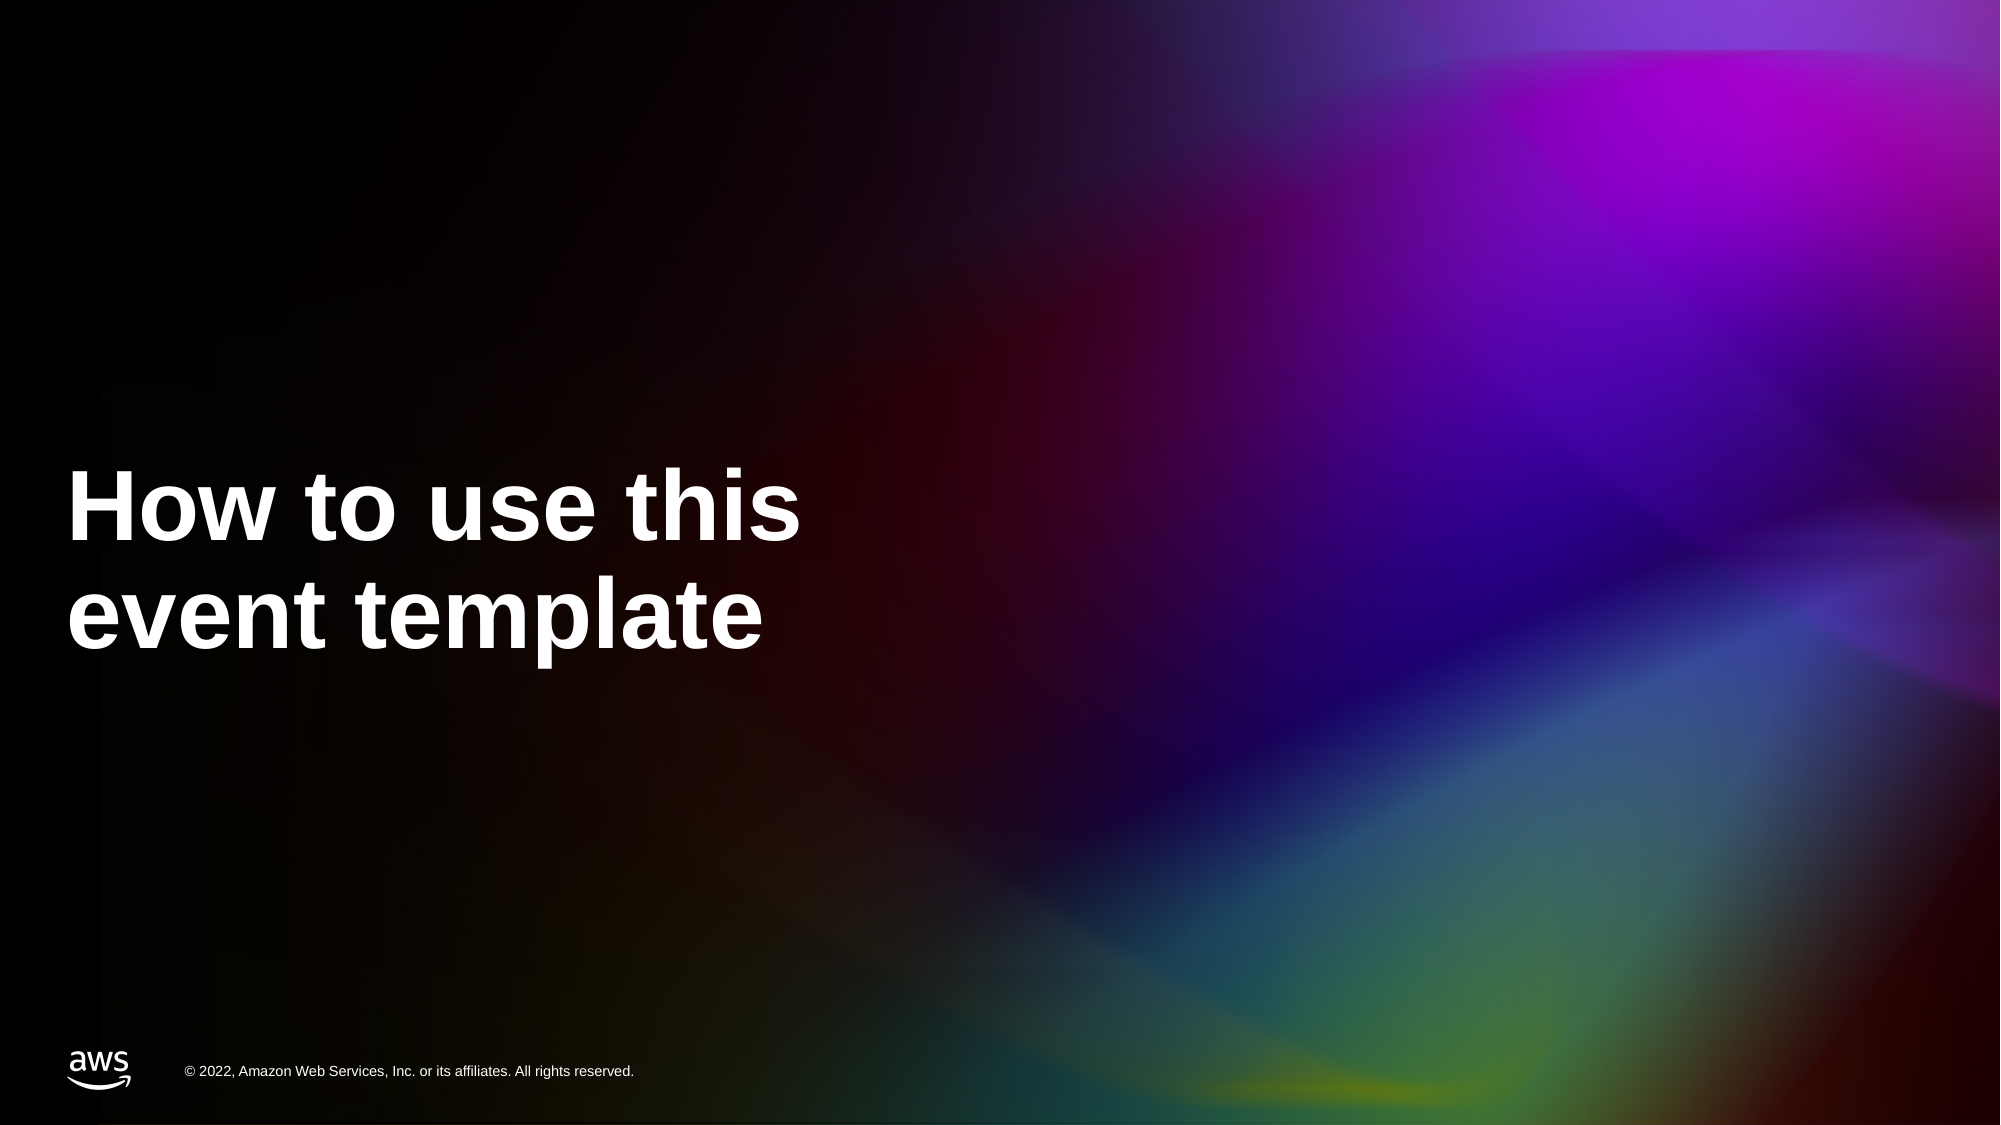

# How to use this event template